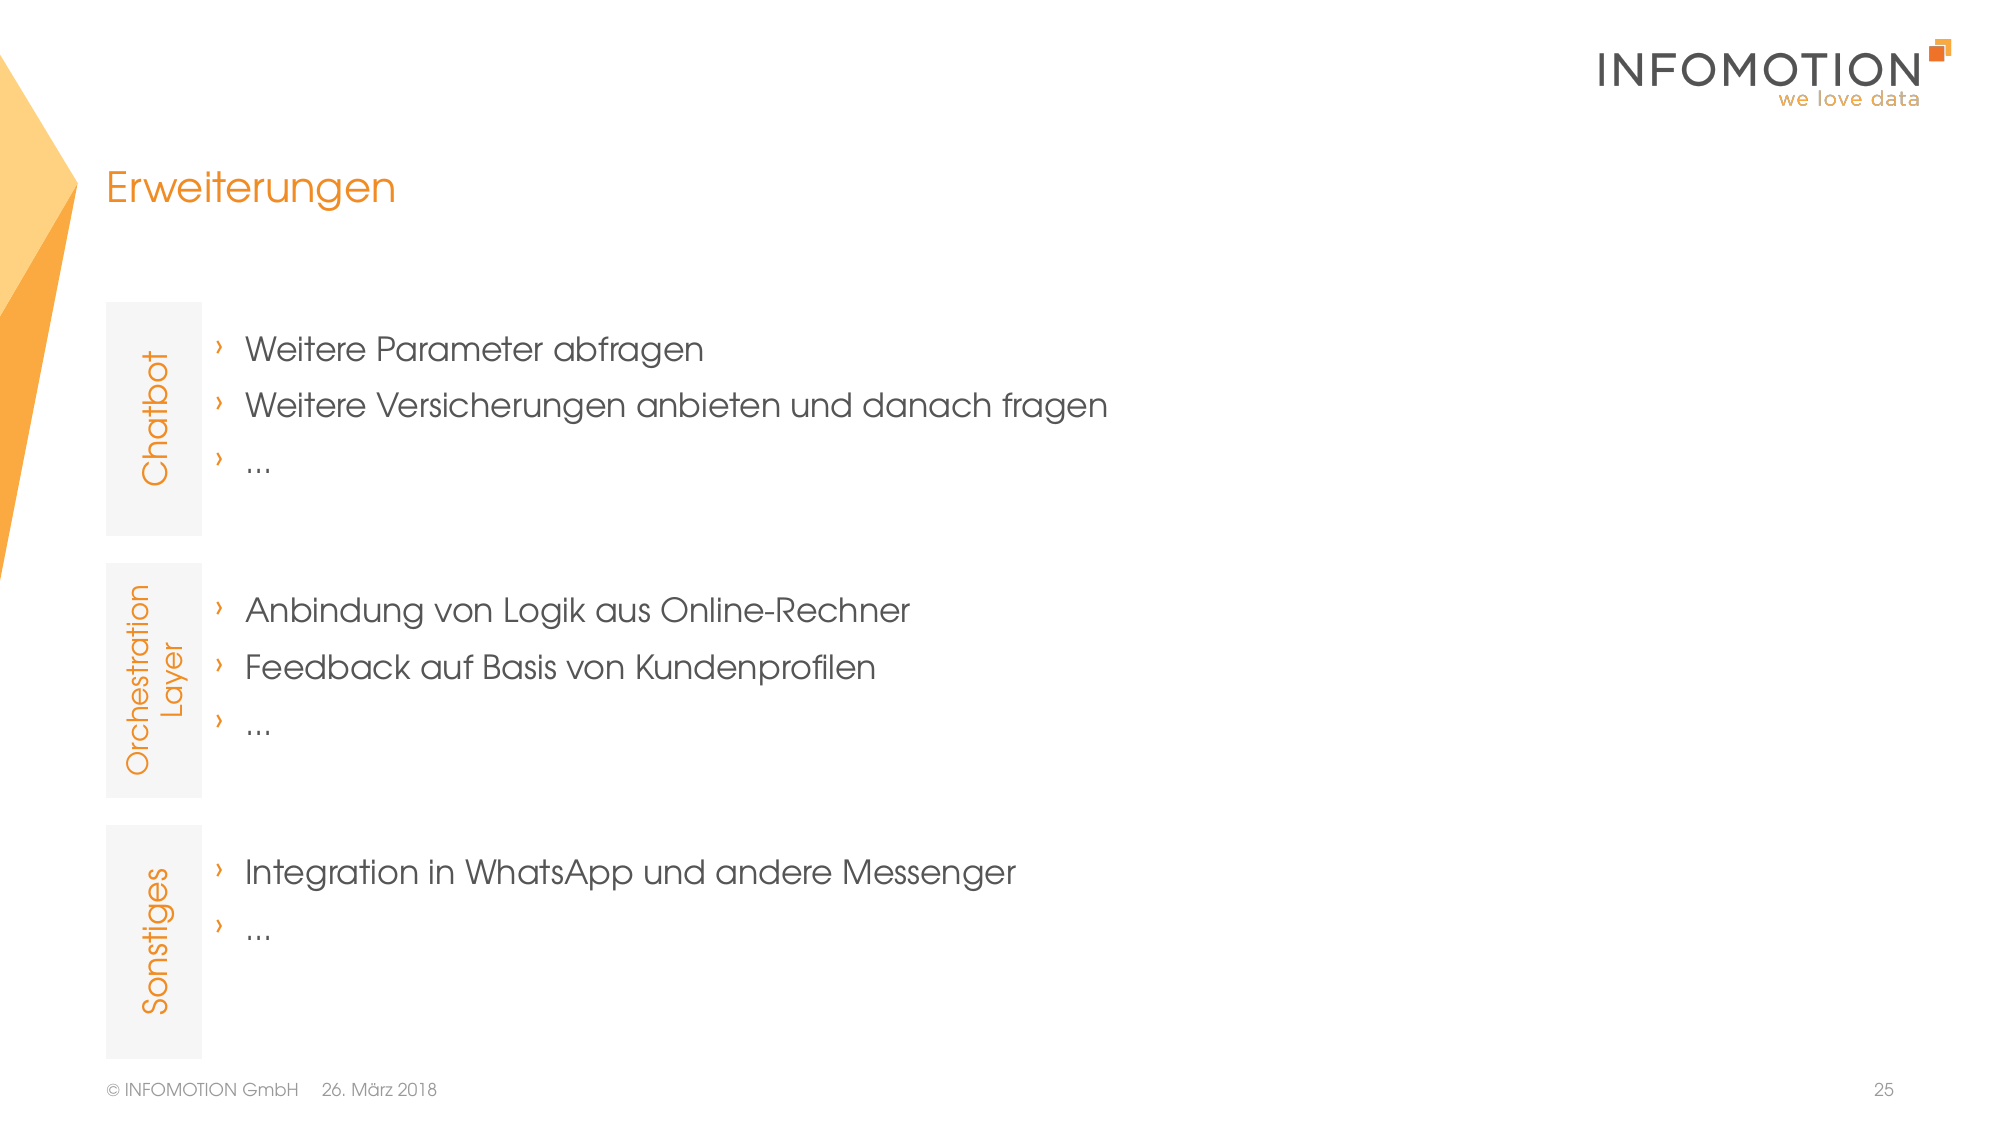

# Erweiterungen
Weitere Parameter abfragen
Weitere Versicherungen anbieten und danach fragen
...
Chatbot
Anbindung von Logik aus Online-Rechner
Feedback auf Basis von Kundenprofilen
...
Orchestration Layer
Integration in WhatsApp und andere Messenger
...
Sonstiges